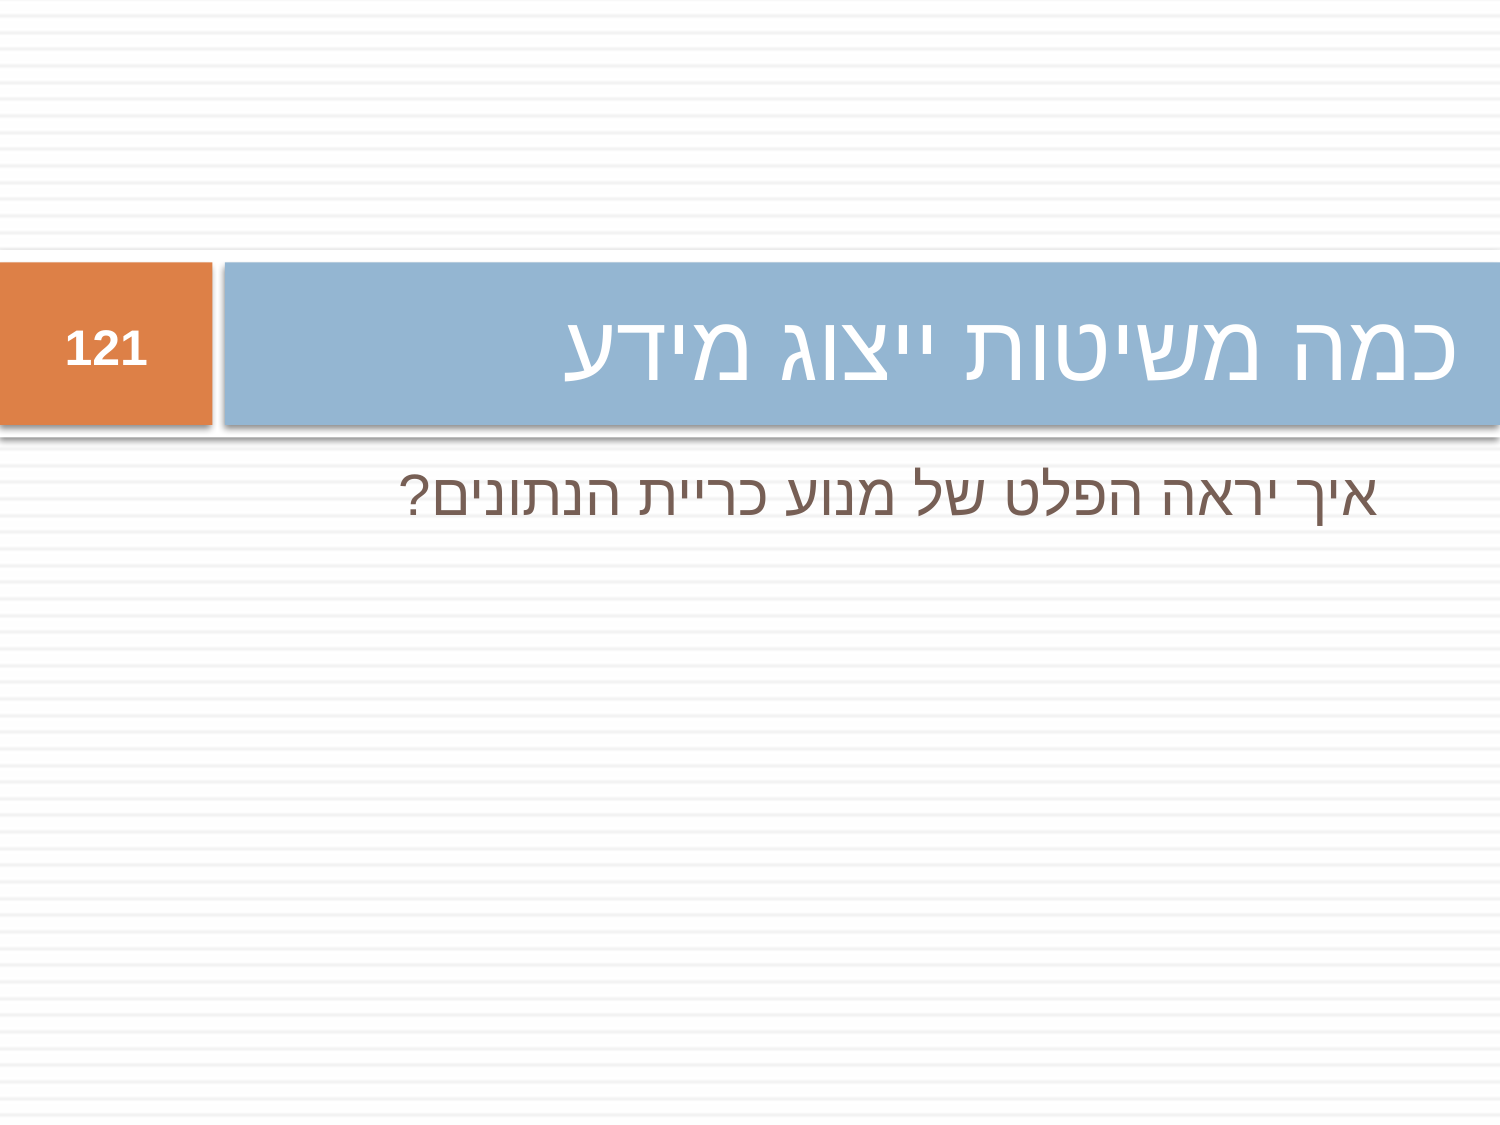

# כמה משיטות ייצוג מידע
121
איך יראה הפלט של מנוע כריית הנתונים?